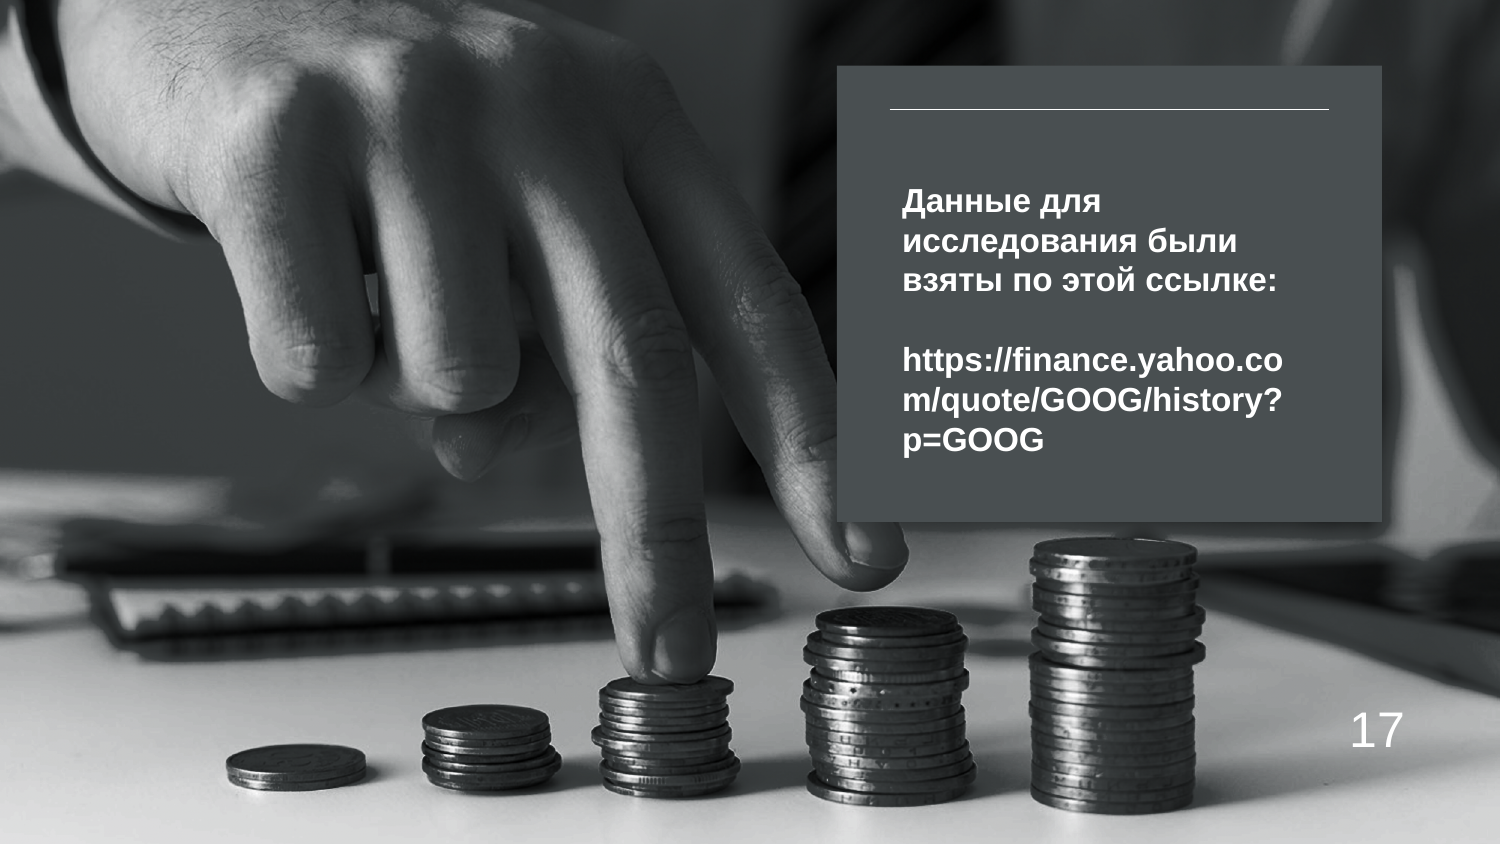

Данные для исследования были взяты по этой ссылке:
https://finance.yahoo.com/quote/GOOG/history?p=GOOG
17